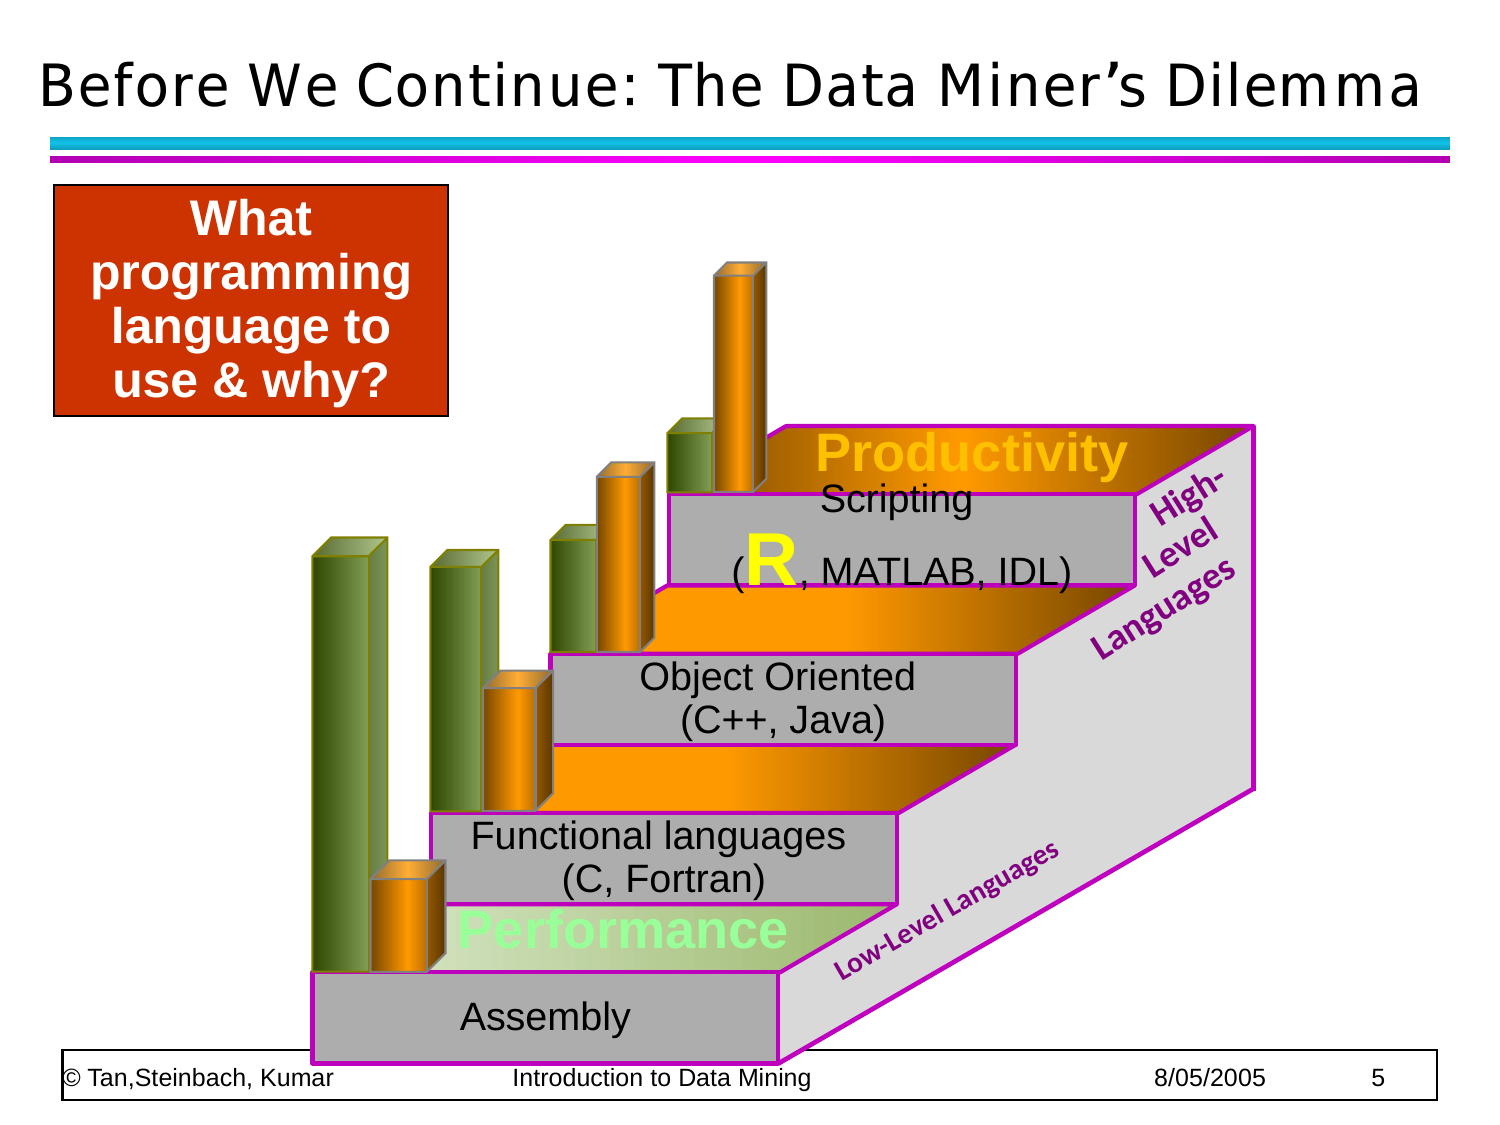

# Before We Continue: The Data Miner’s Dilemma

What programming language to use & why?

Productivity

Scripting
(R, MATLAB, IDL)

Object Oriented
(C++, Java)

High-
Level

Languages

Functional languages
(C, Fortran)

Assembly

Low-Level Languages
Performance